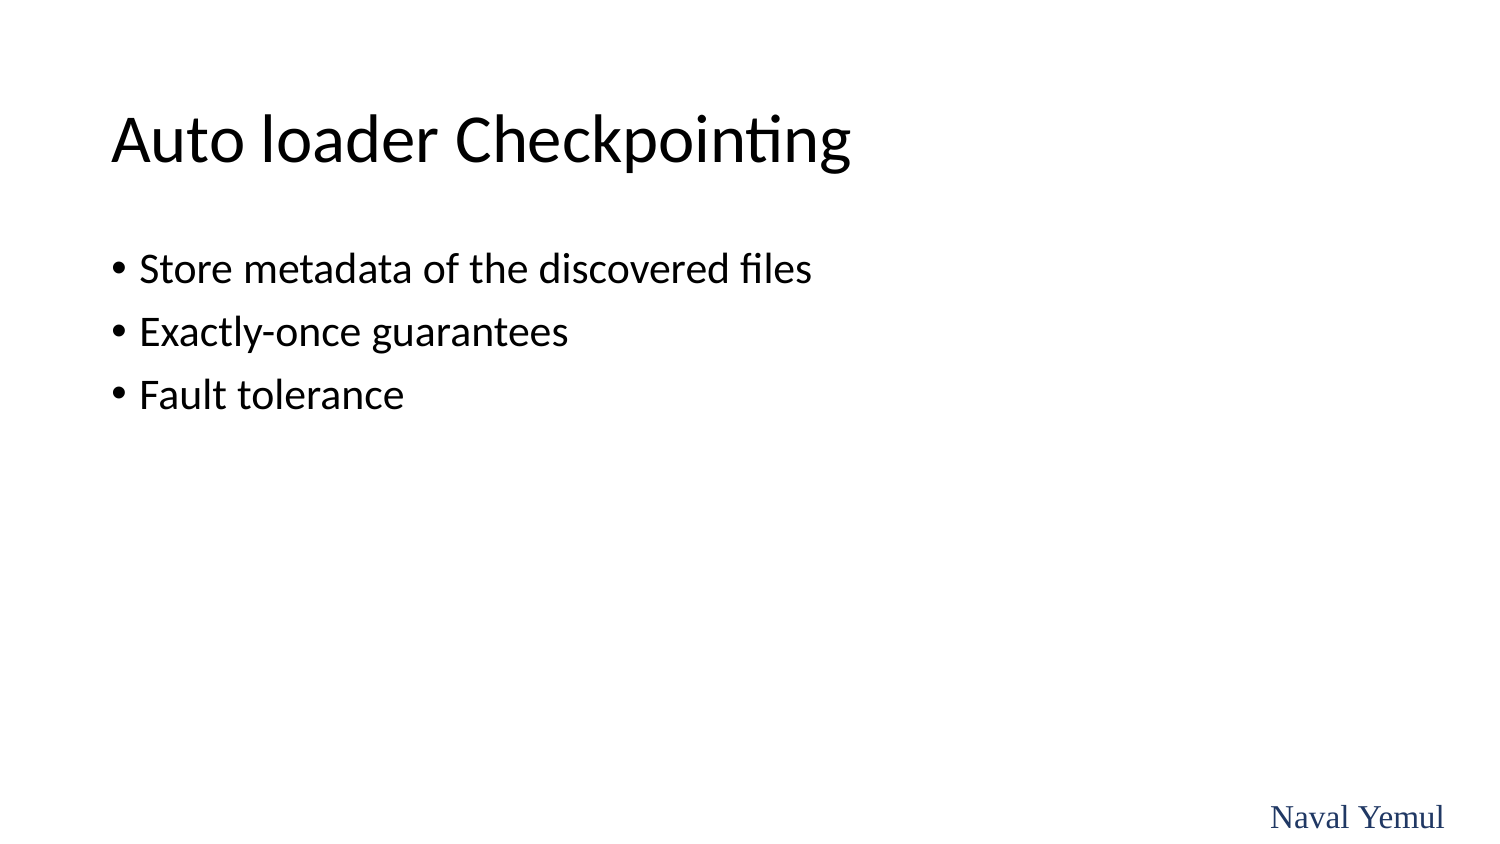

# Auto loader Checkpointing
Store metadata of the discovered files
Exactly-once guarantees
Fault tolerance

Naval Yemul